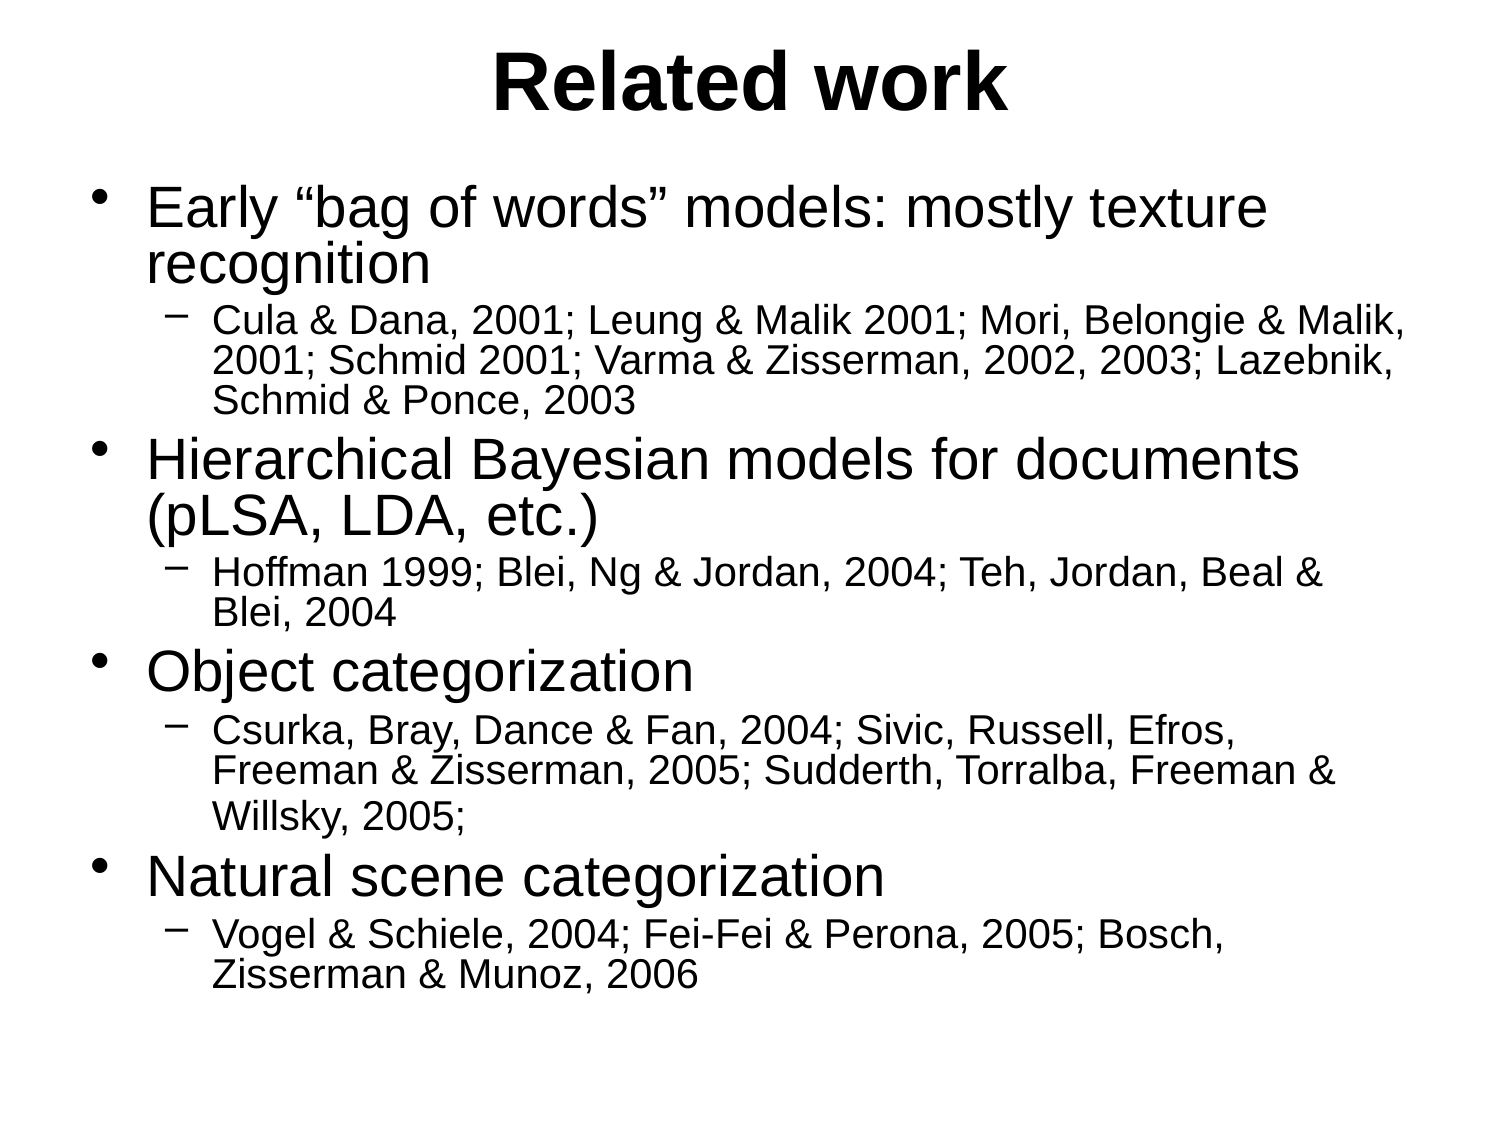

# Related work
Early “bag of words” models: mostly texture recognition
Cula & Dana, 2001; Leung & Malik 2001; Mori, Belongie & Malik, 2001; Schmid 2001; Varma & Zisserman, 2002, 2003; Lazebnik, Schmid & Ponce, 2003
Hierarchical Bayesian models for documents (pLSA, LDA, etc.)
Hoffman 1999; Blei, Ng & Jordan, 2004; Teh, Jordan, Beal & Blei, 2004
Object categorization
Csurka, Bray, Dance & Fan, 2004; Sivic, Russell, Efros, Freeman & Zisserman, 2005; Sudderth, Torralba, Freeman & Willsky, 2005;
Natural scene categorization
Vogel & Schiele, 2004; Fei-Fei & Perona, 2005; Bosch, Zisserman & Munoz, 2006